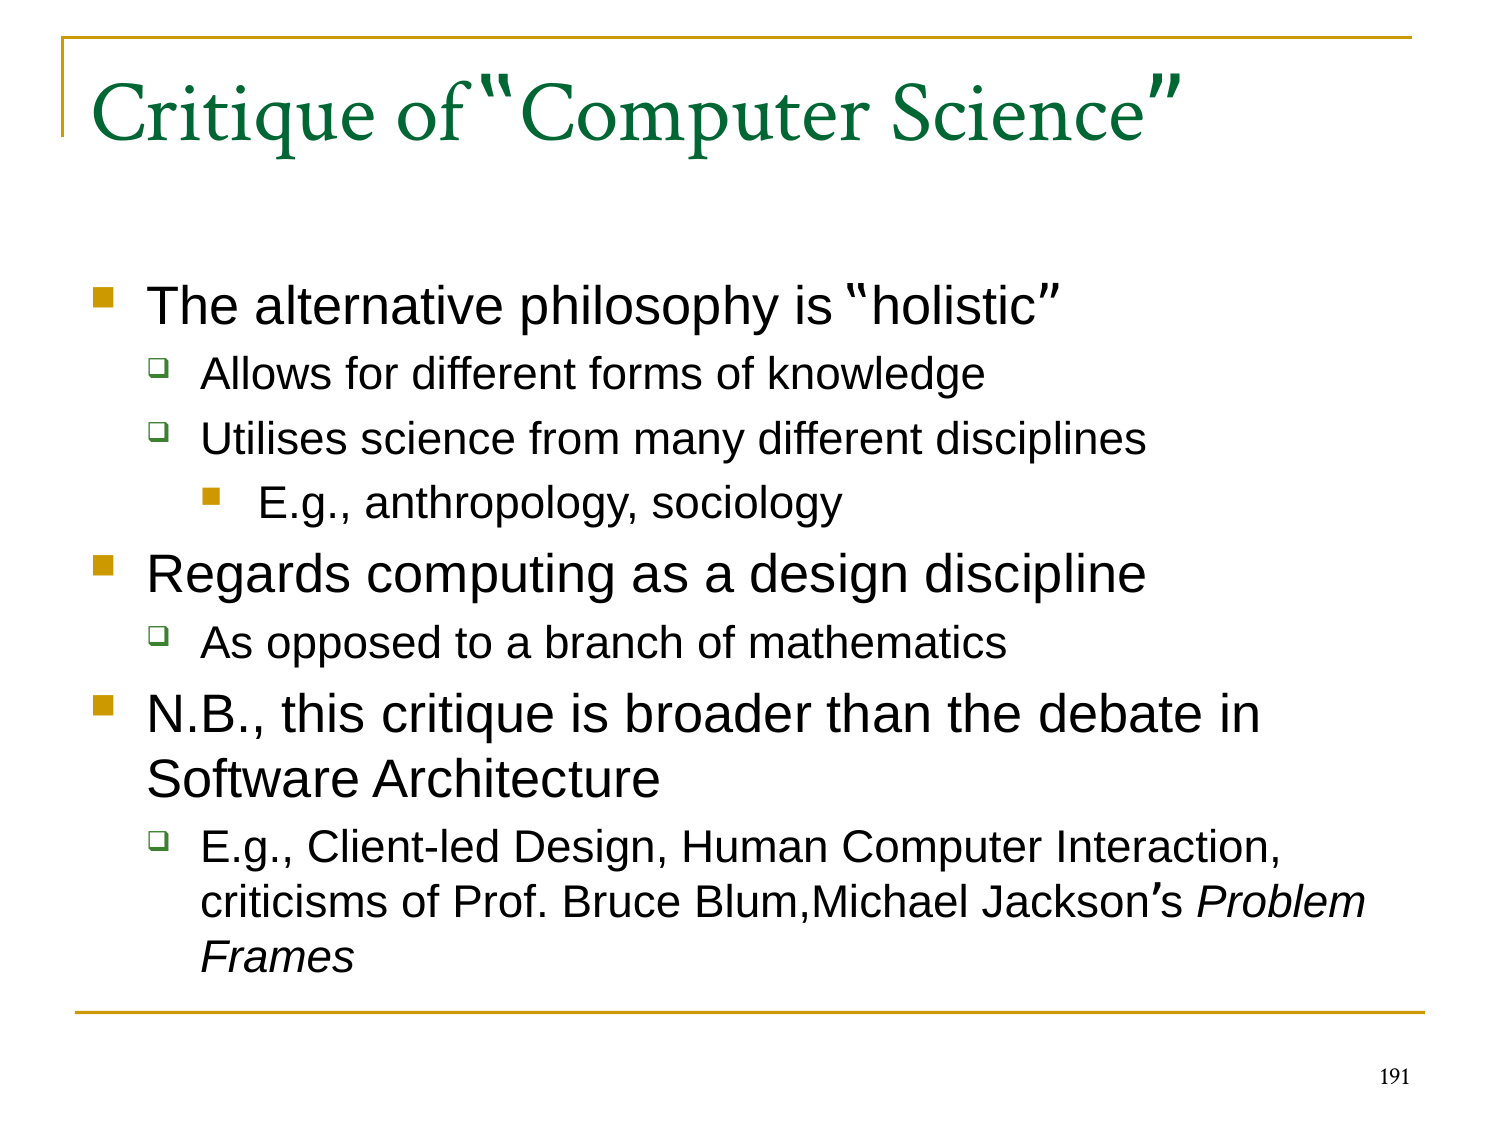

# Critique of “Computer Science”
The alternative philosophy is “holistic”
Allows for different forms of knowledge
Utilises science from many different disciplines
E.g., anthropology, sociology
Regards computing as a design discipline
As opposed to a branch of mathematics
N.B., this critique is broader than the debate in Software Architecture
E.g., Client-led Design, Human Computer Interaction, criticisms of Prof. Bruce Blum,Michael Jackson’s Problem Frames
191